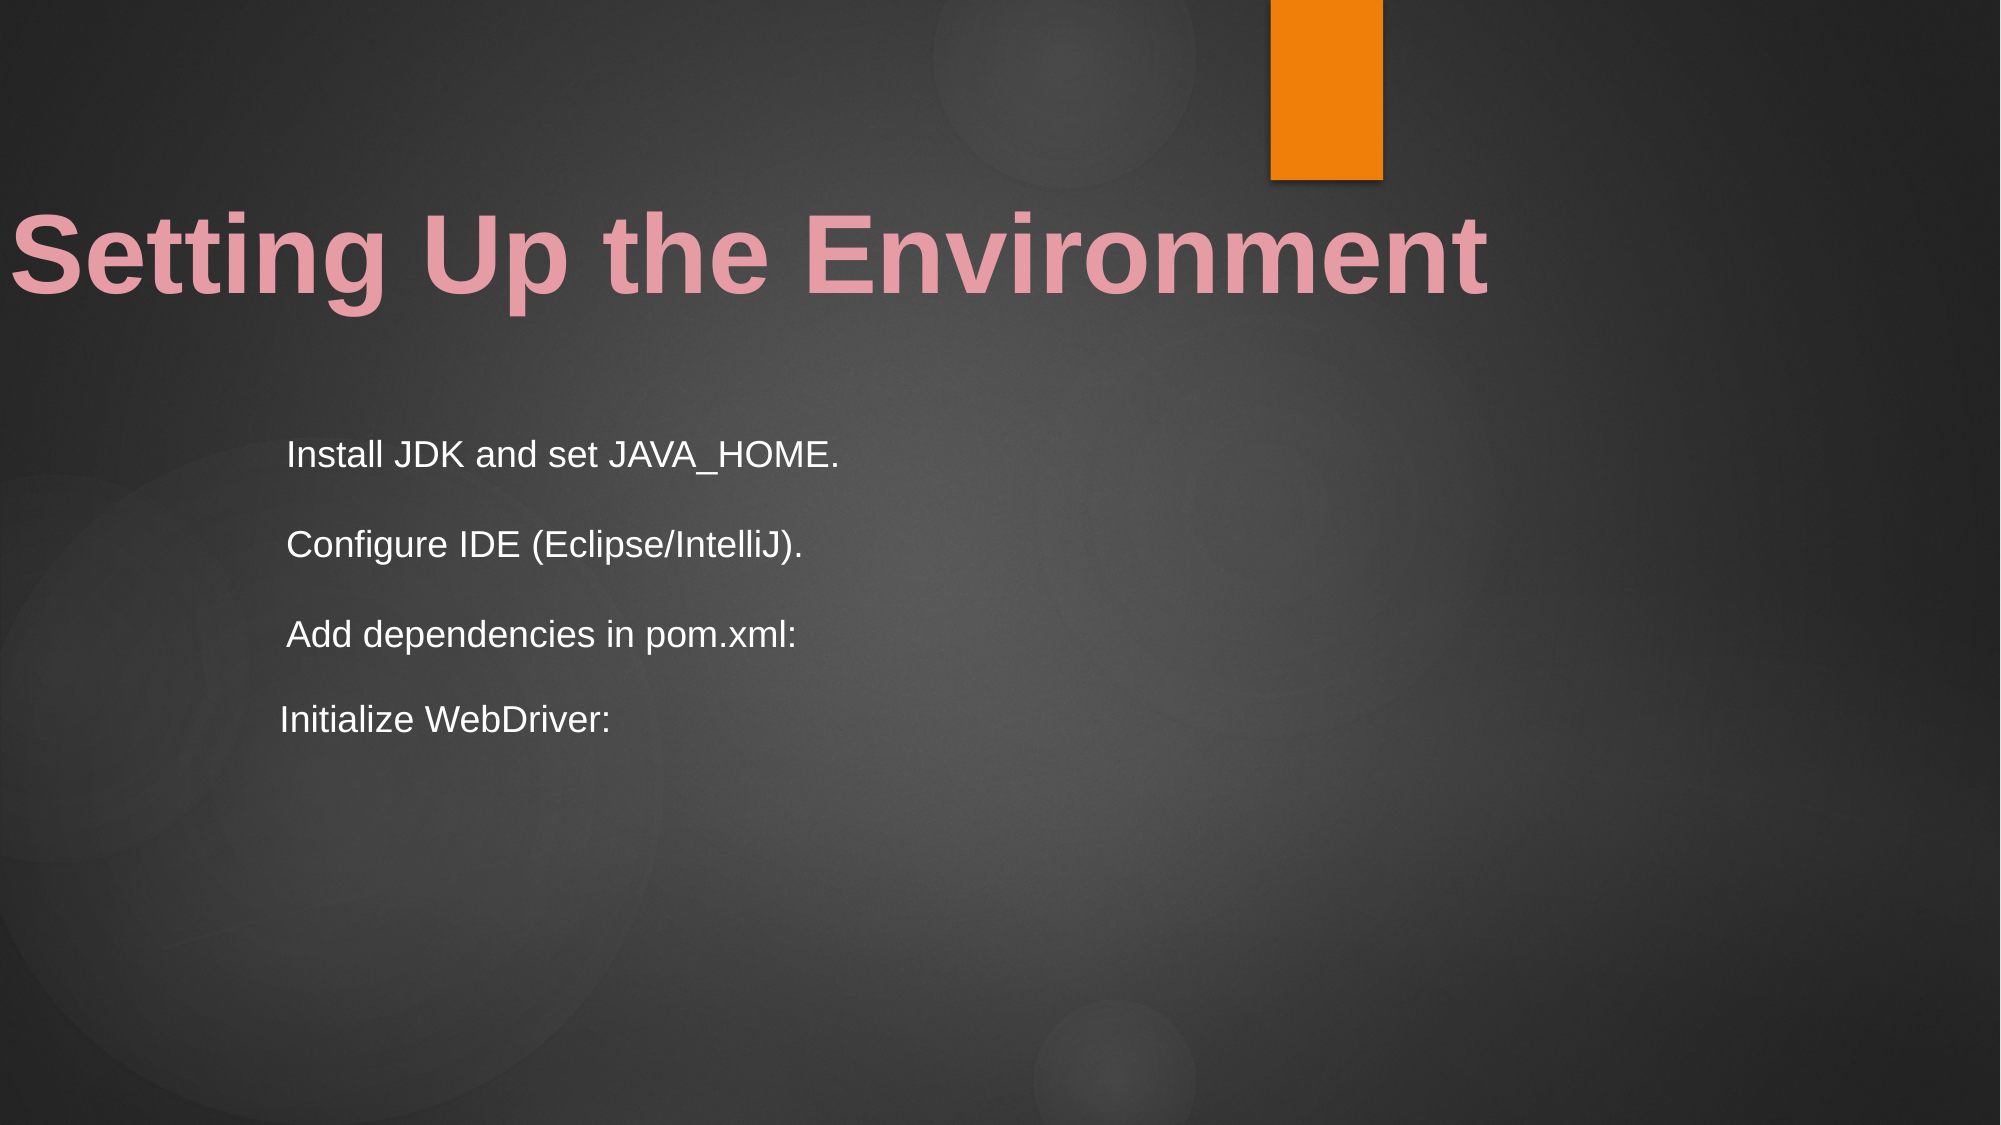

Setting Up the Environment

Install JDK and set JAVA_HOME.

Configure IDE (Eclipse/IntelliJ).

Add dependencies in pom.xml:
Initialize WebDriver: